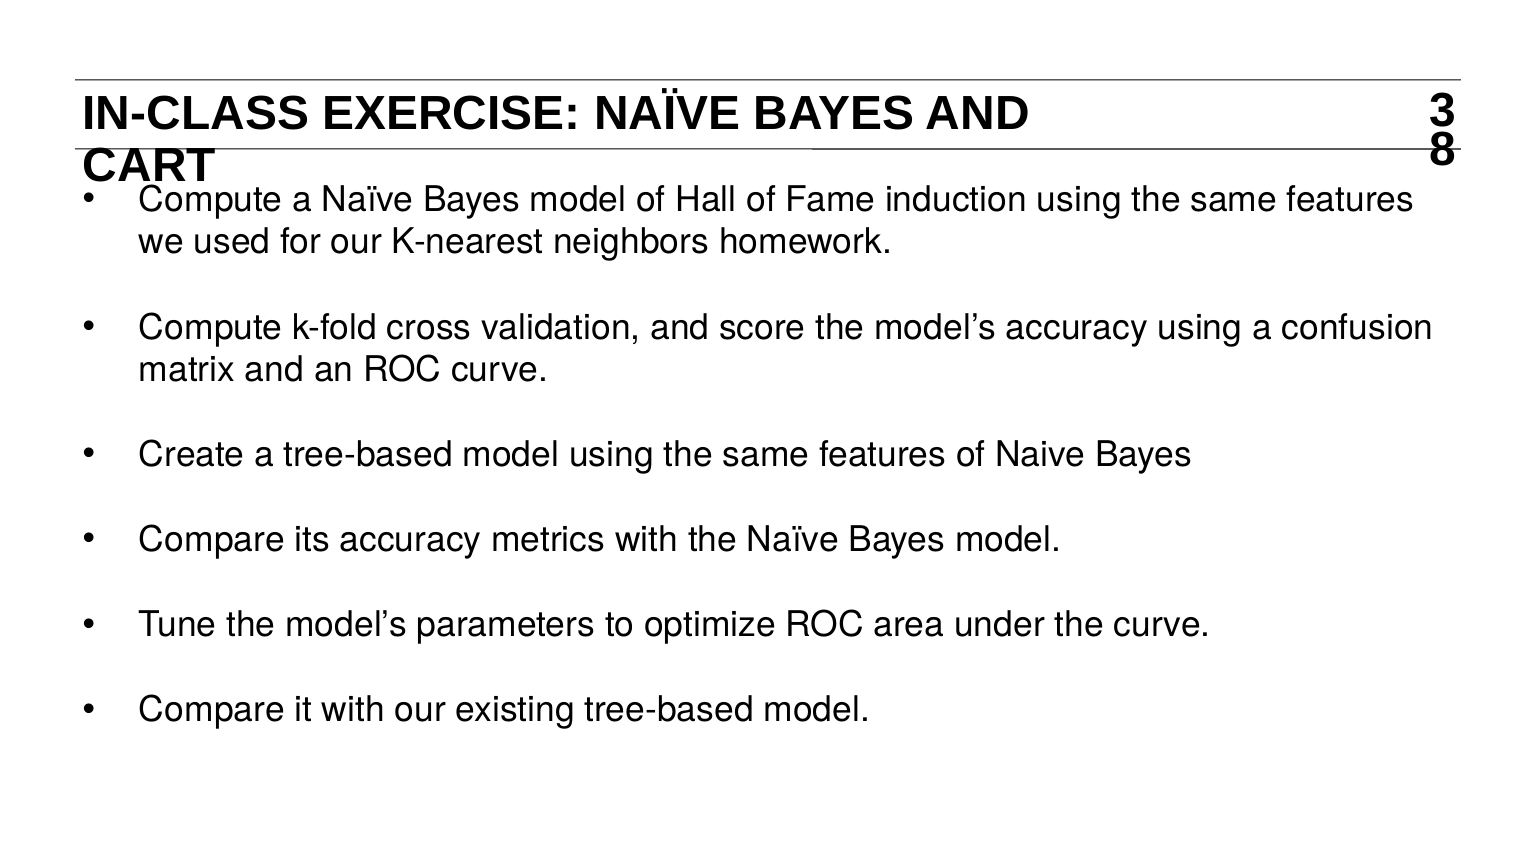

In-class exercise: naïve bayes and CART
38
Compute a Naïve Bayes model of Hall of Fame induction using the same features we used for our K-nearest neighbors homework.

Compute k-fold cross validation, and score the model’s accuracy using a confusion matrix and an ROC curve.

Create a tree-based model using the same features of Naive Bayes

Compare its accuracy metrics with the Naïve Bayes model.

Tune the model’s parameters to optimize ROC area under the curve.

Compare it with our existing tree-based model.